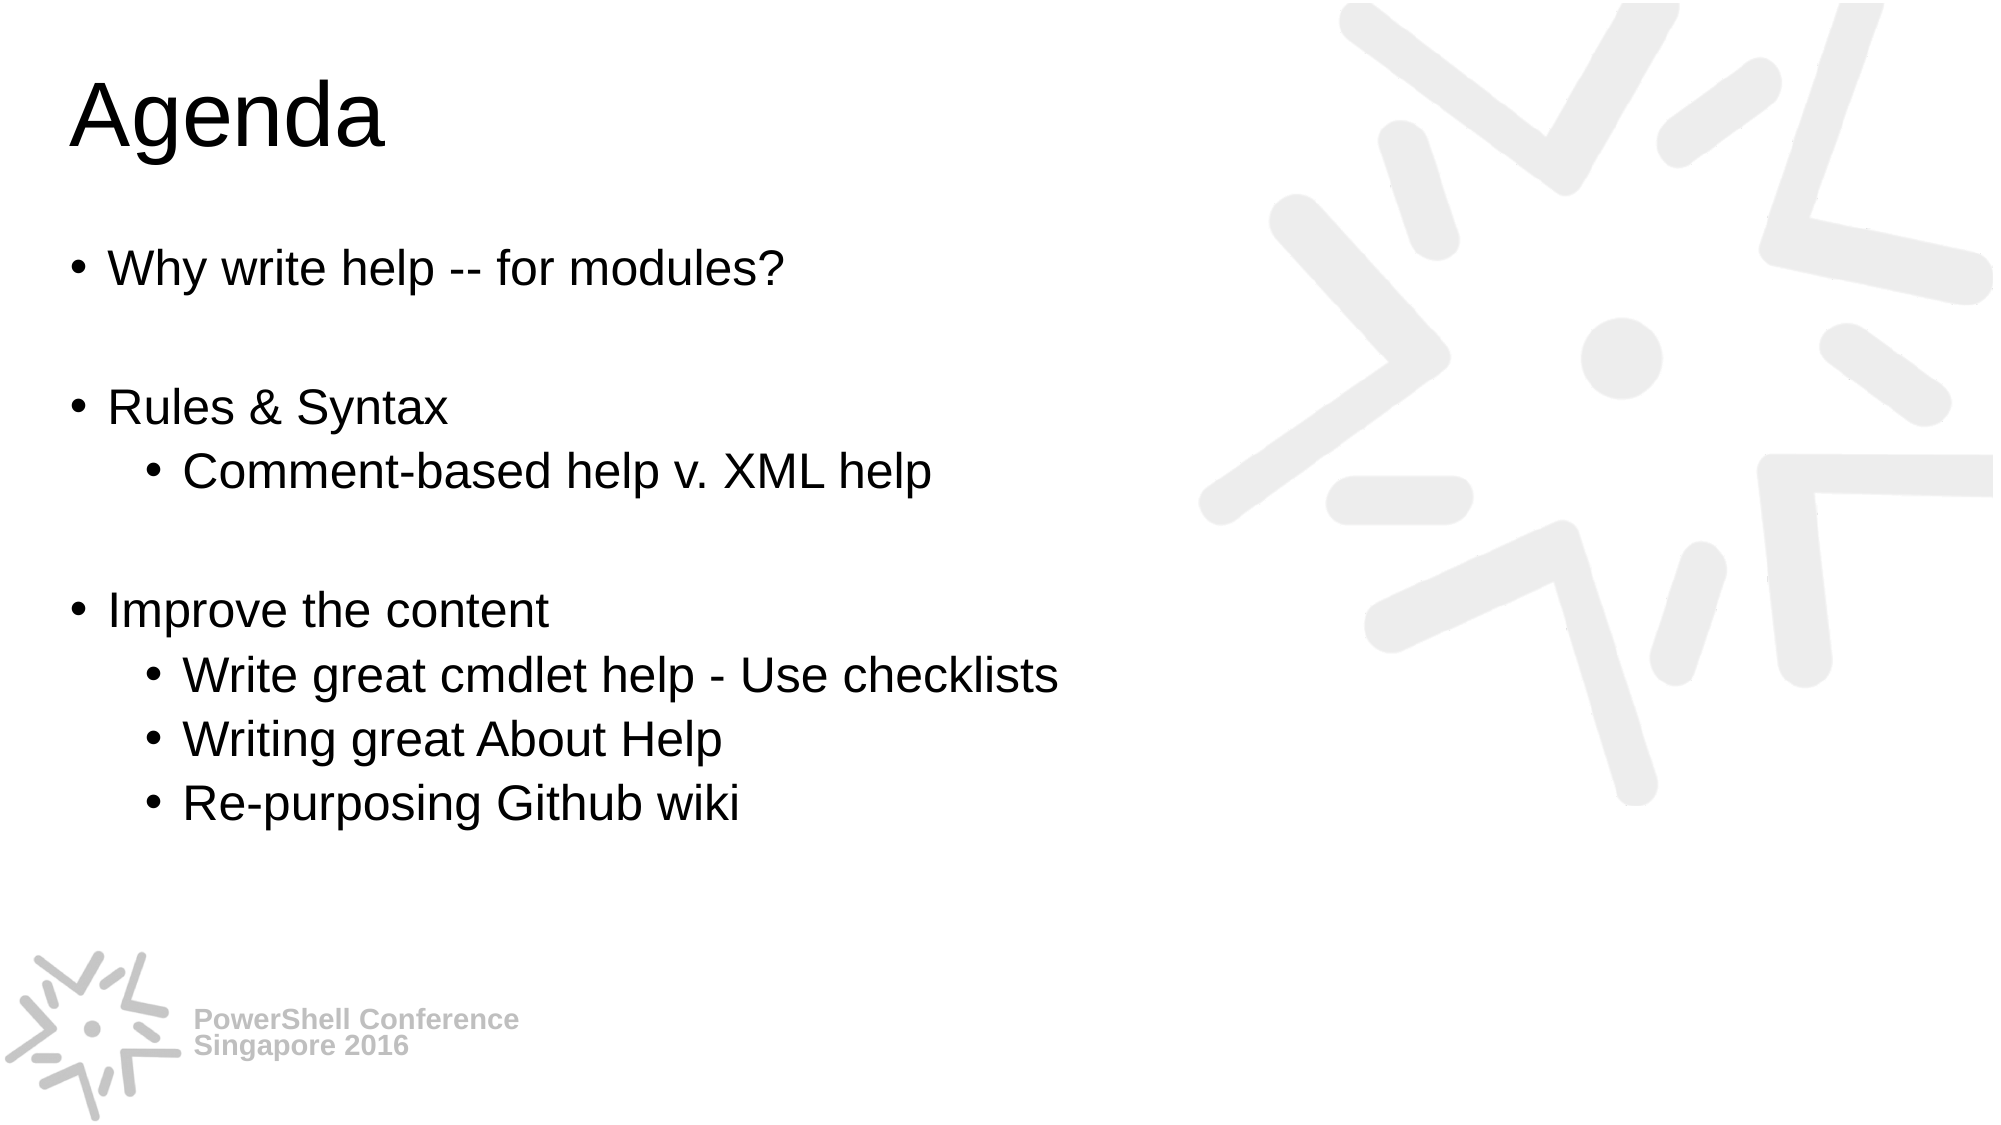

# Agenda
Why write help -- for modules?

Rules & Syntax
Comment-based help v. XML help

Improve the content
Write great cmdlet help - Use checklists
Writing great About Help
Re-purposing Github wiki